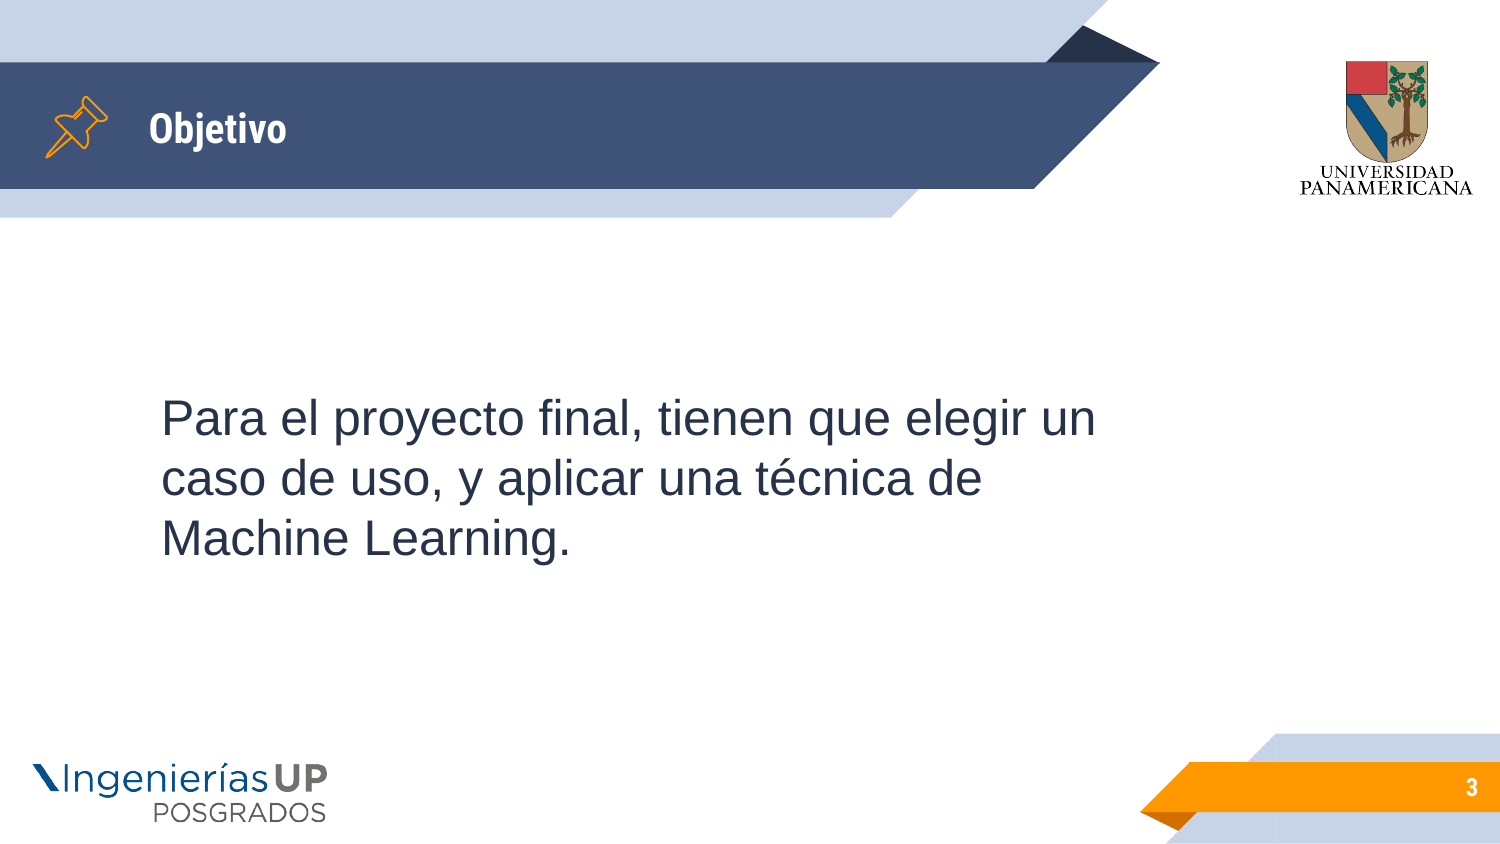

# Objetivo

Para el proyecto final, tienen que elegir un caso de uso, y aplicar una técnica de Machine Learning.
3